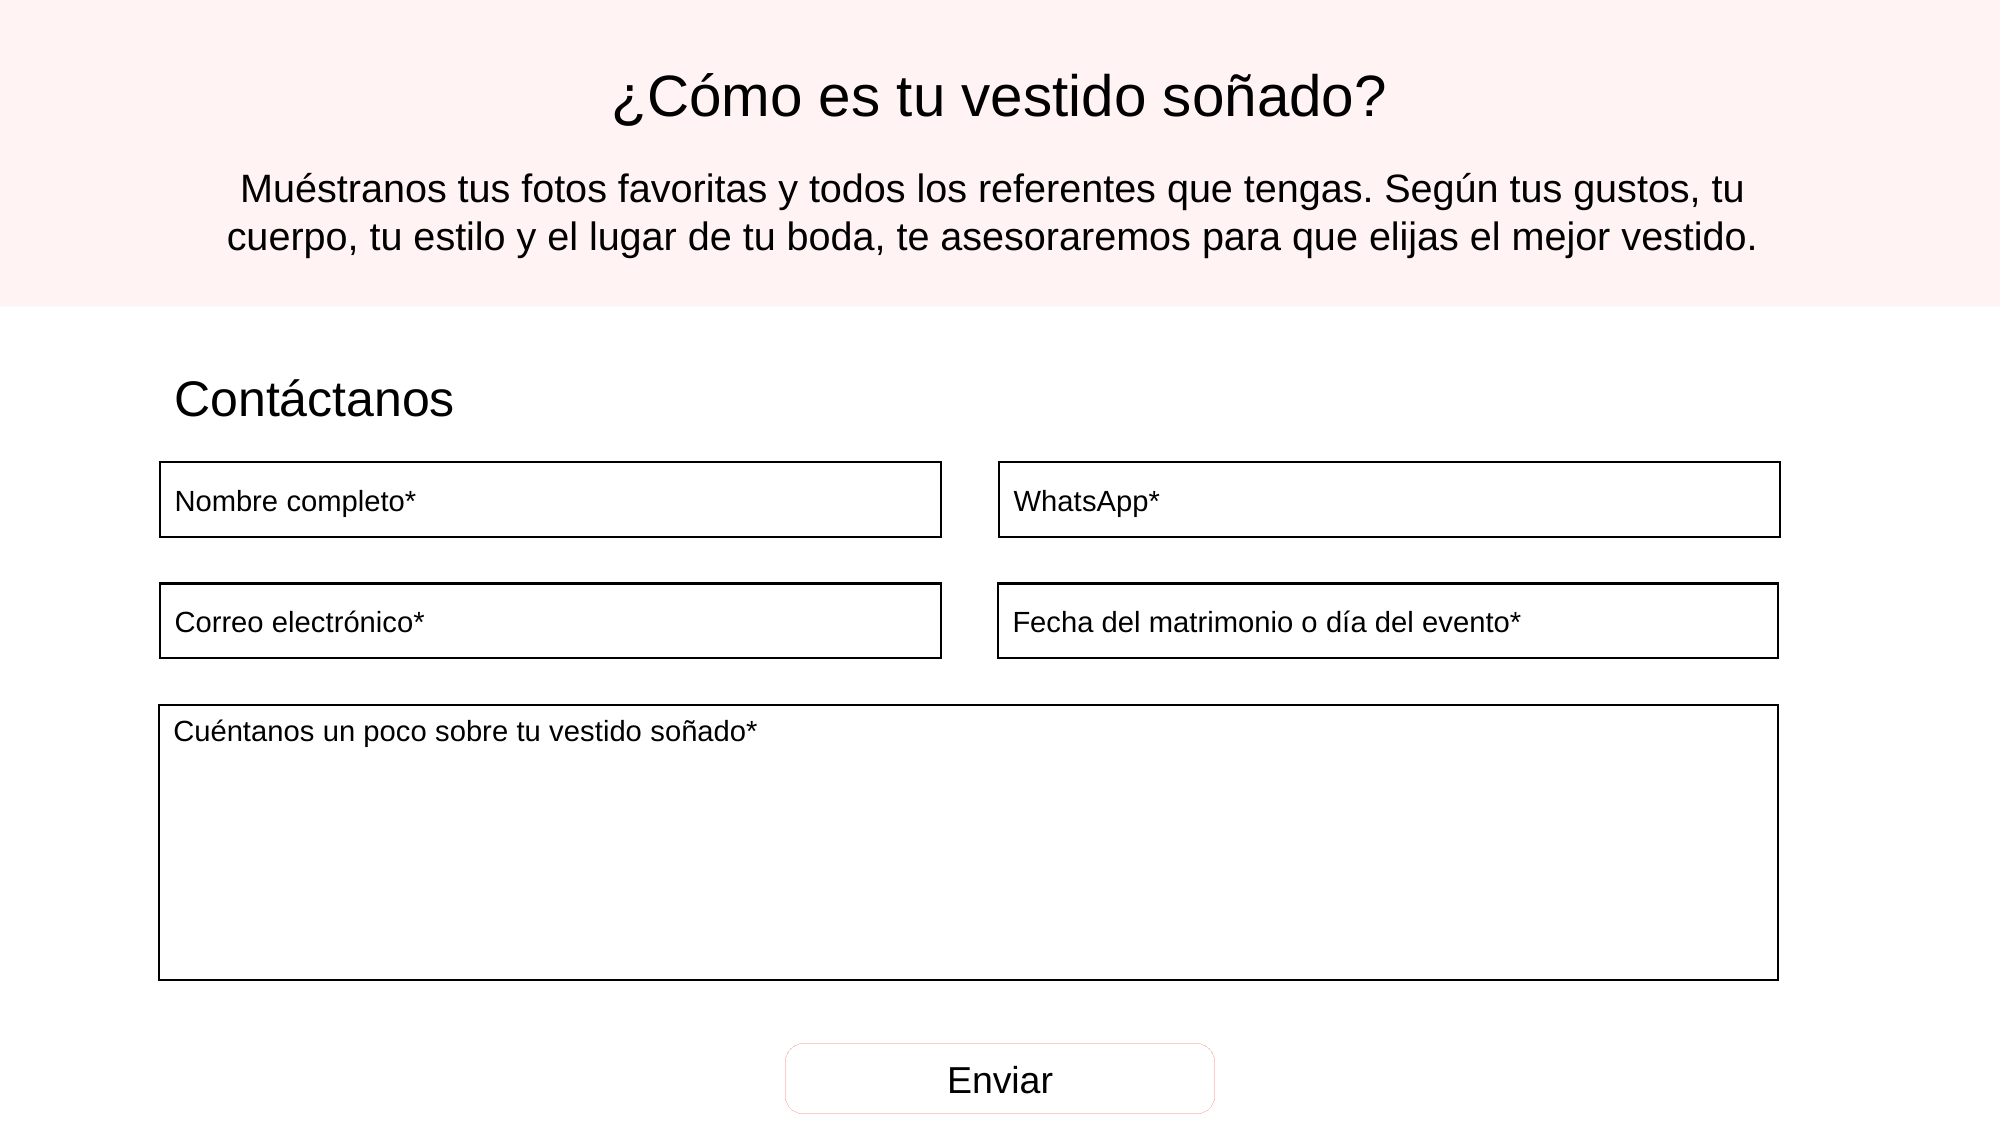

¿Cómo es tu vestido soñado?
Muéstranos tus fotos favoritas y todos los referentes que tengas. Según tus gustos, tu cuerpo, tu estilo y el lugar de tu boda, te asesoraremos para que elijas el mejor vestido.
Contáctanos
Nombre completo*
WhatsApp*
Correo electrónico*
Fecha del matrimonio o día del evento*
Cuéntanos un poco sobre tu vestido soñado*
Enviar